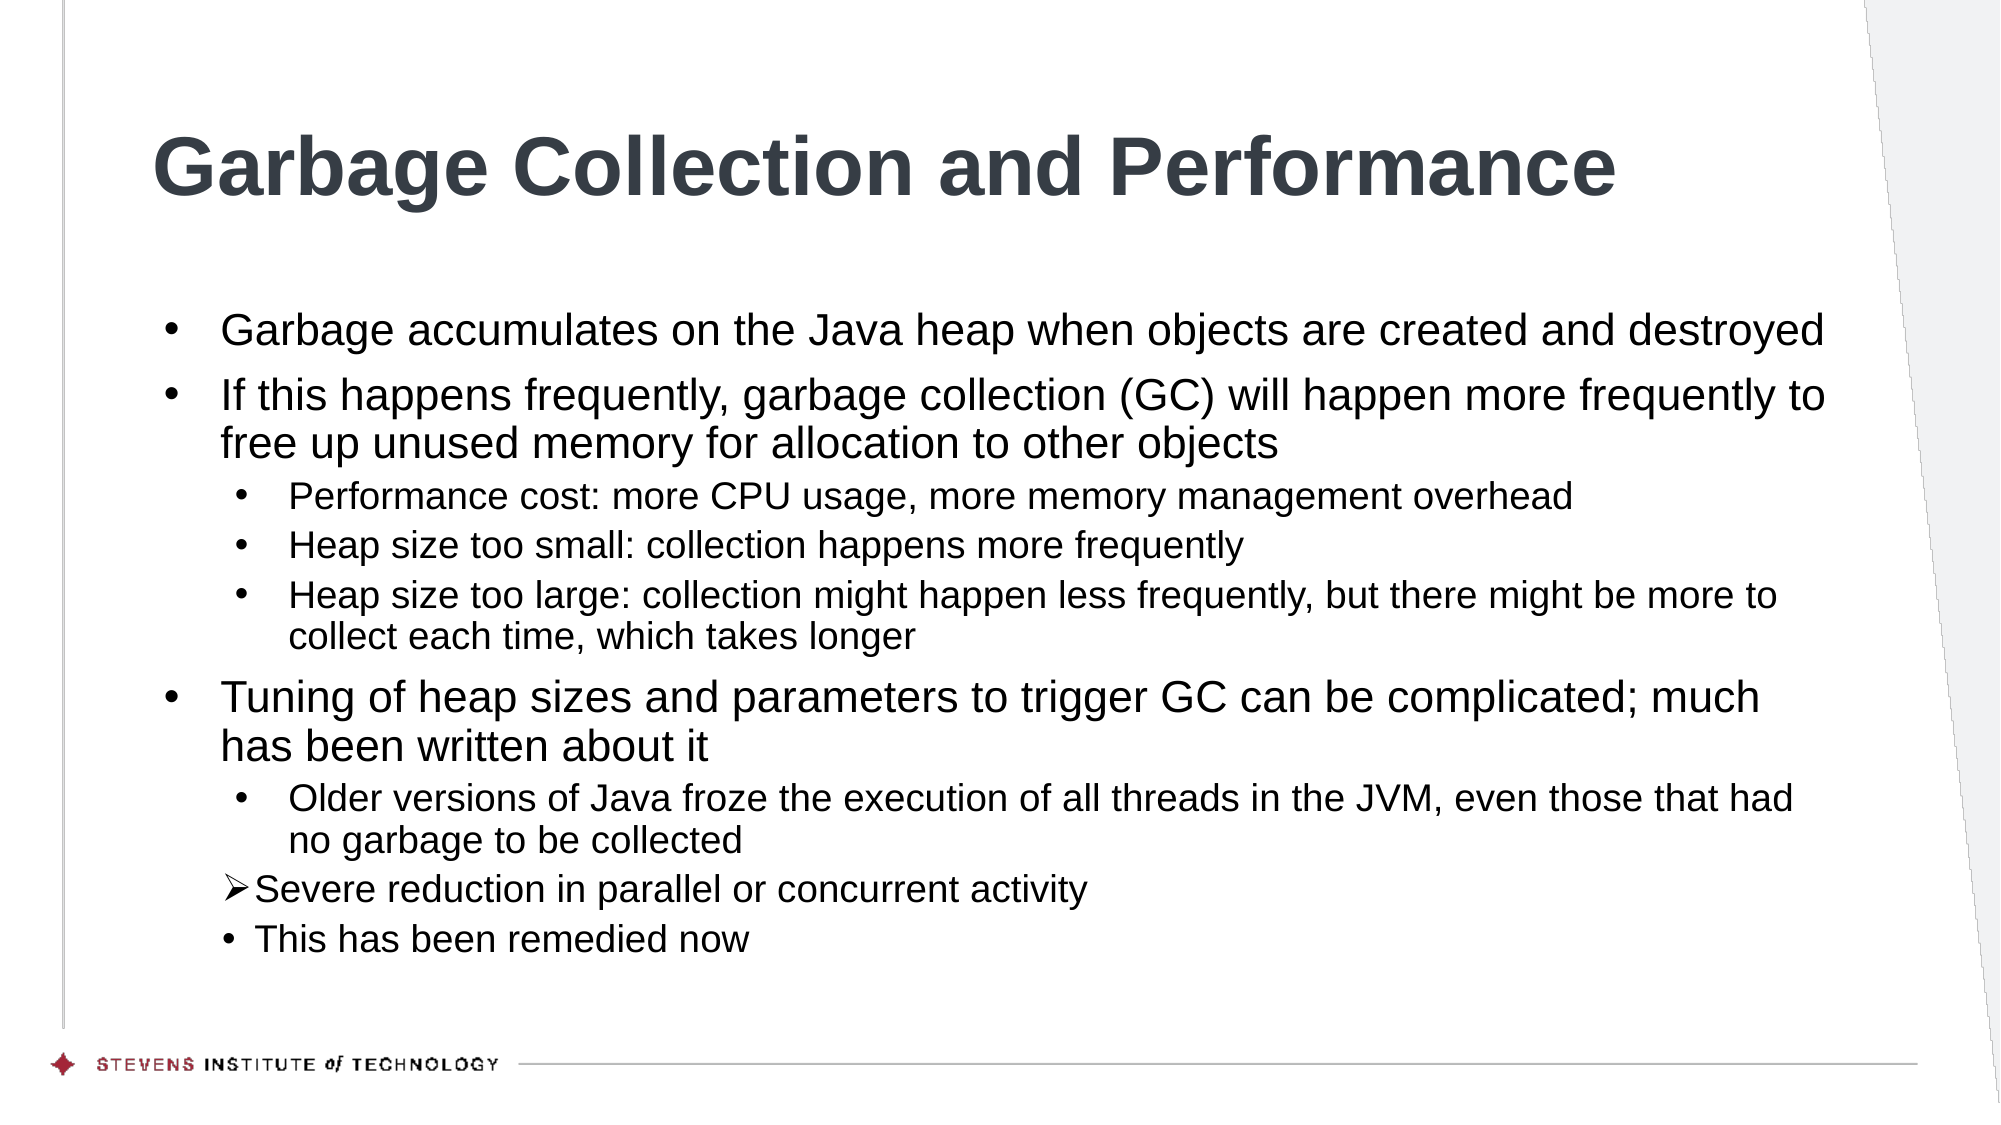

# Garbage Collection and Performance
Garbage accumulates on the Java heap when objects are created and destroyed
If this happens frequently, garbage collection (GC) will happen more frequently to free up unused memory for allocation to other objects
Performance cost: more CPU usage, more memory management overhead
Heap size too small: collection happens more frequently
Heap size too large: collection might happen less frequently, but there might be more to collect each time, which takes longer
Tuning of heap sizes and parameters to trigger GC can be complicated; much has been written about it
Older versions of Java froze the execution of all threads in the JVM, even those that had no garbage to be collected
Severe reduction in parallel or concurrent activity
This has been remedied now